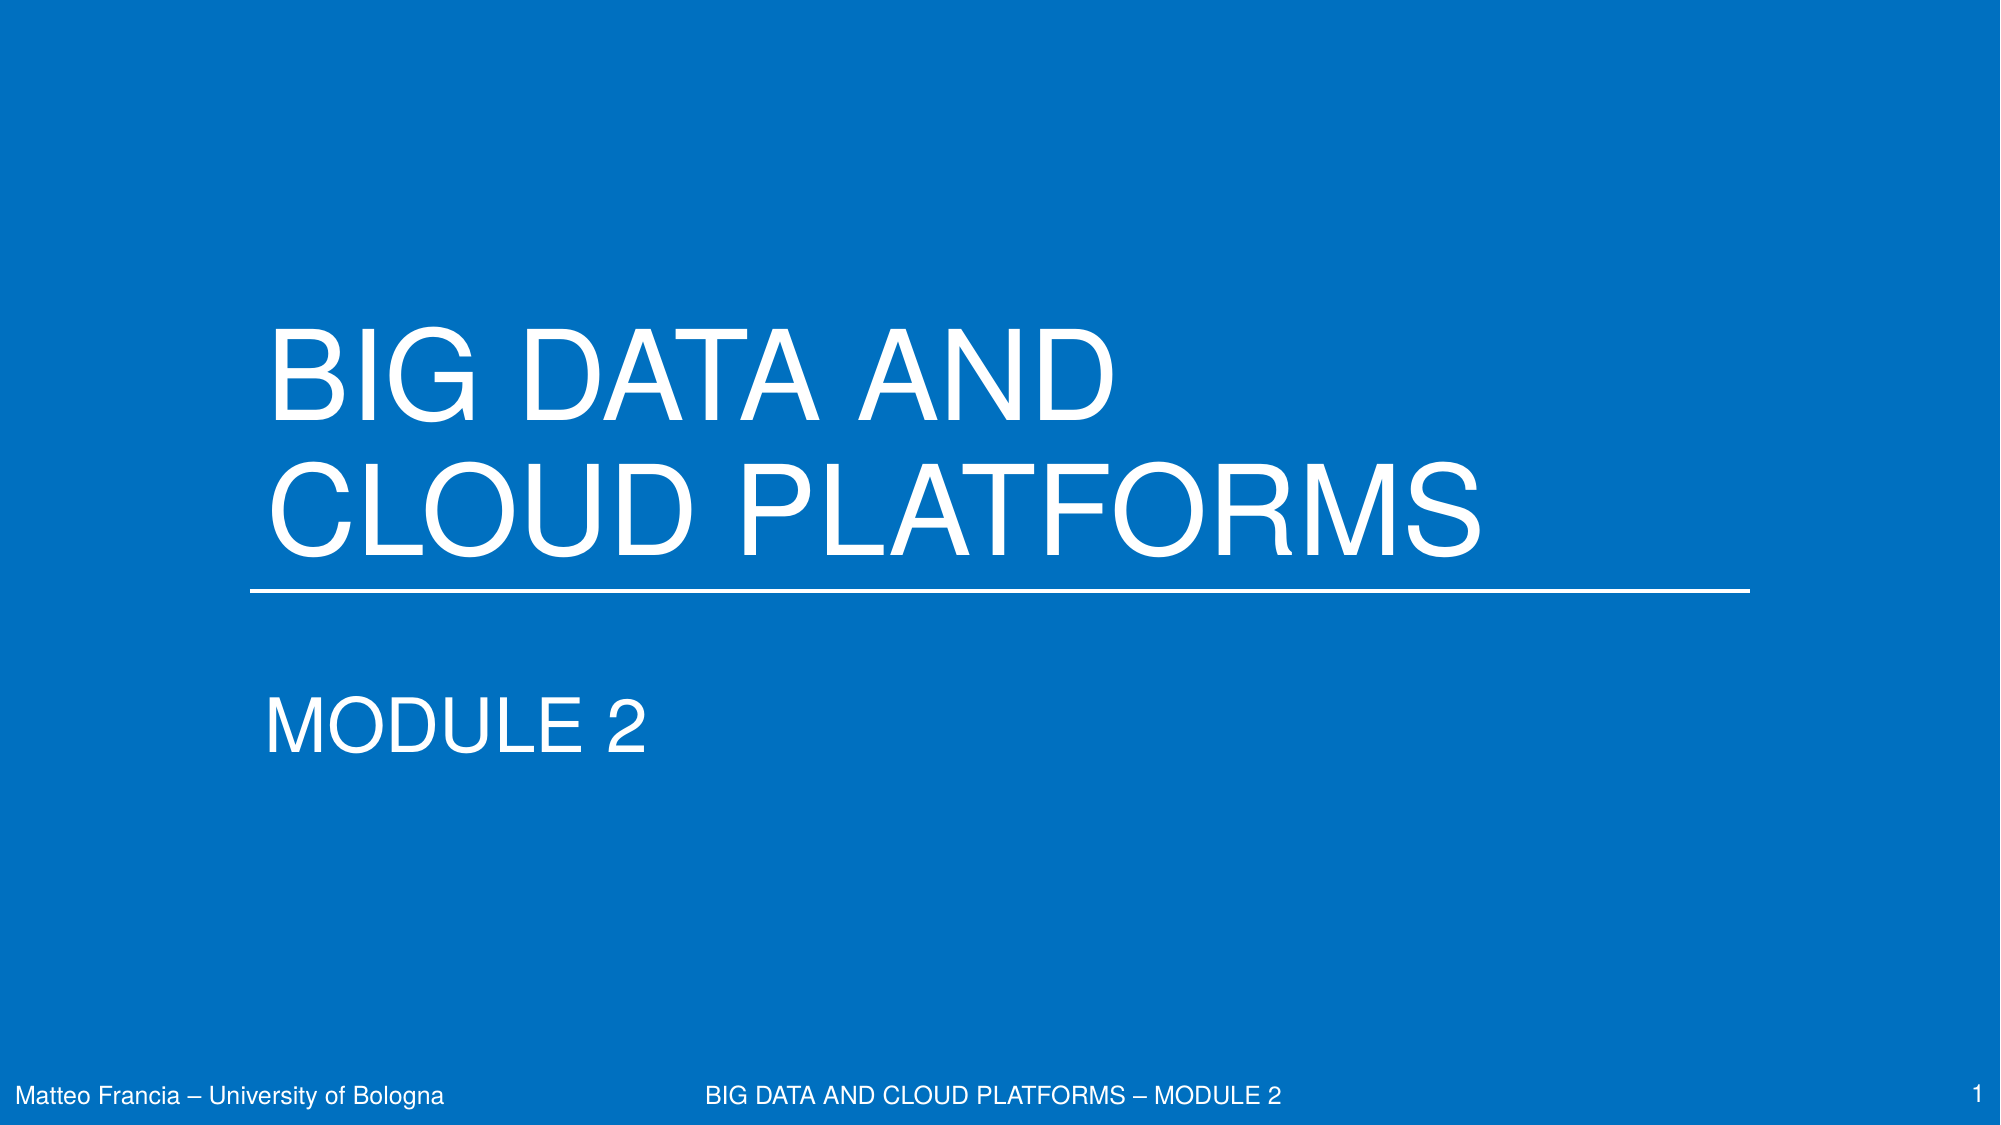

# BIG DATA AND CLOUD PLATFORMS
MODULE 2
Matteo Francia – University of Bologna
1